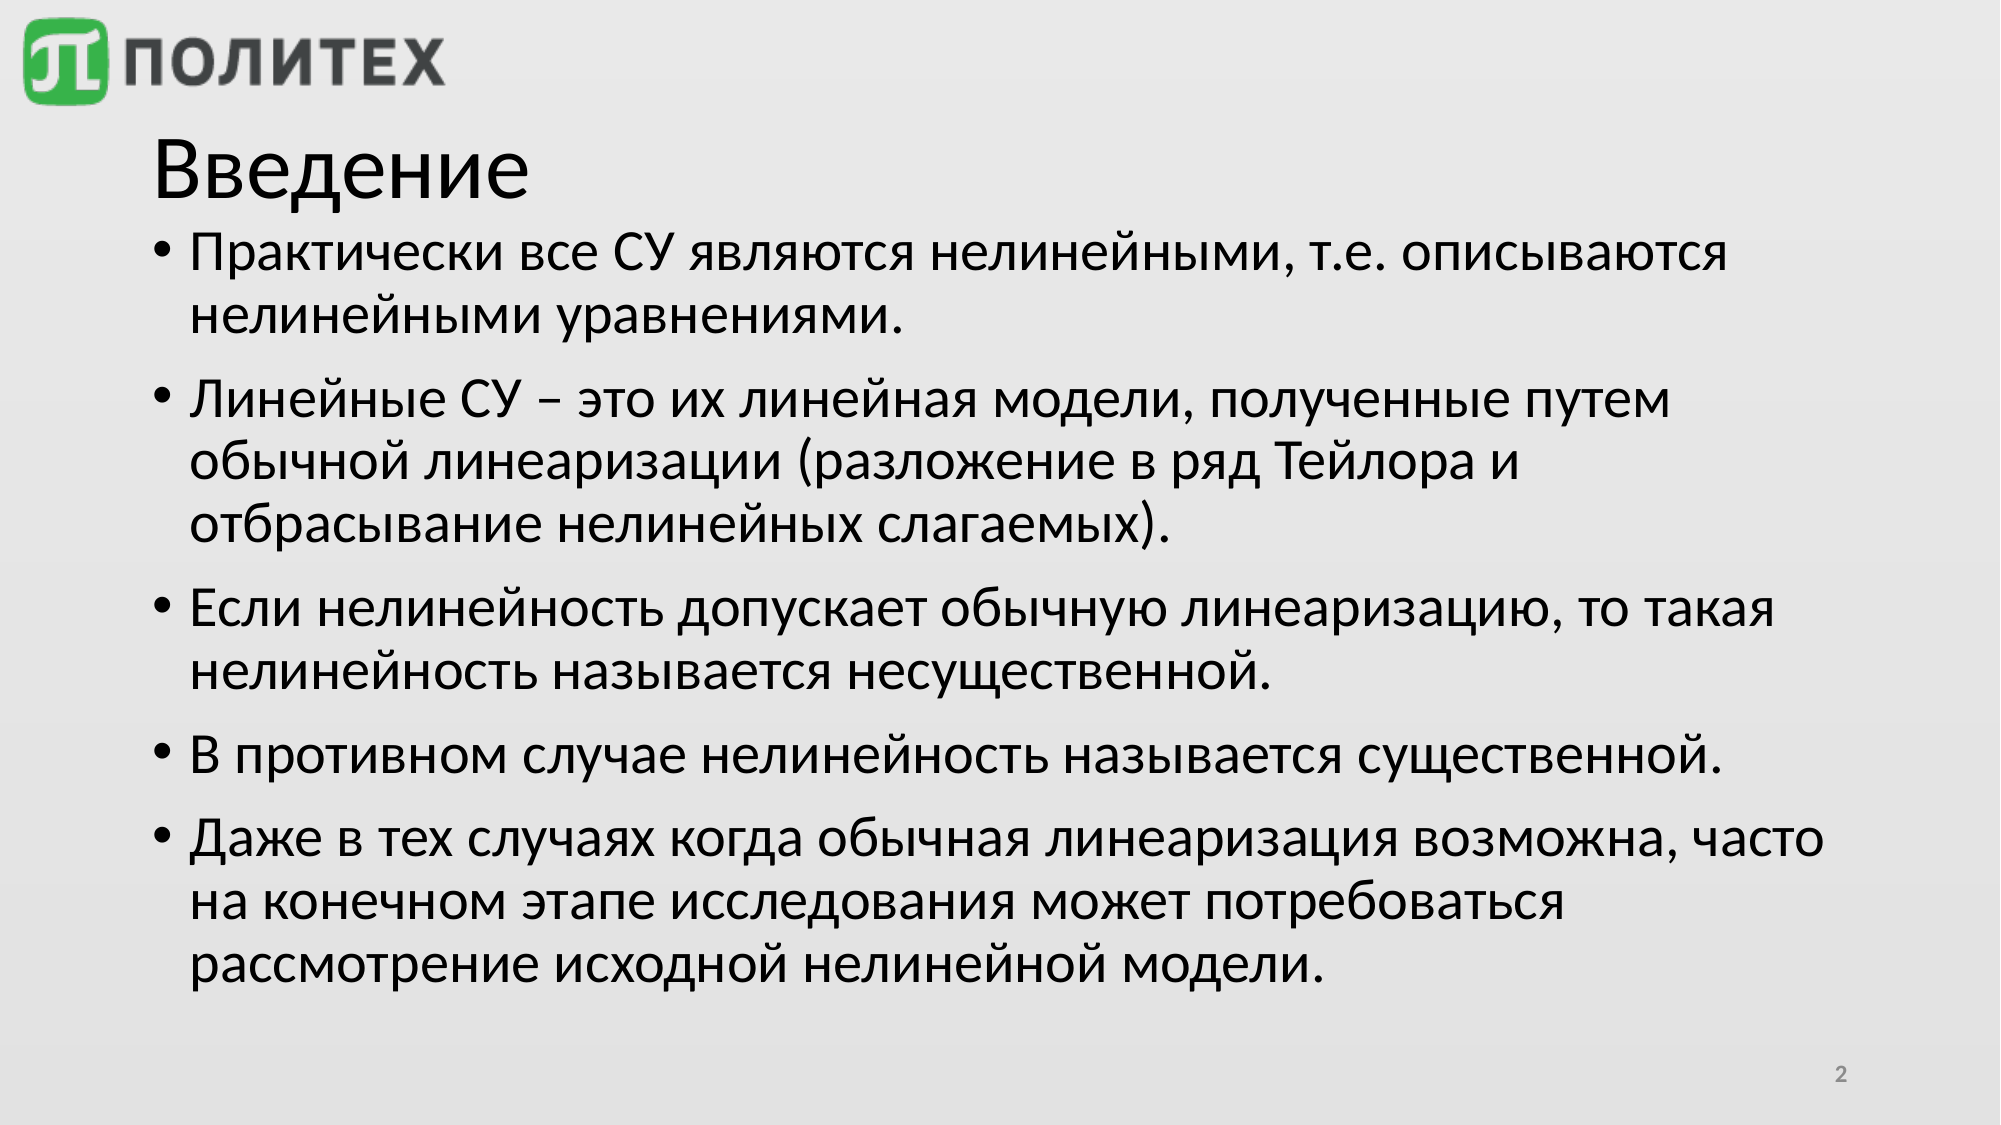

# Введение
Практически все СУ являются нелинейными, т.е. описываются нелинейными уравнениями.
Линейные СУ – это их линейная модели, полученные путем обычной линеаризации (разложение в ряд Тейлора и отбрасывание нелинейных слагаемых).
Если нелинейность допускает обычную линеаризацию, то такая нелинейность называется несущественной.
В противном случае нелинейность называется существенной.
Даже в тех случаях когда обычная линеаризация возможна, часто на конечном этапе исследования может потребоваться рассмотрение исходной нелинейной модели.
2